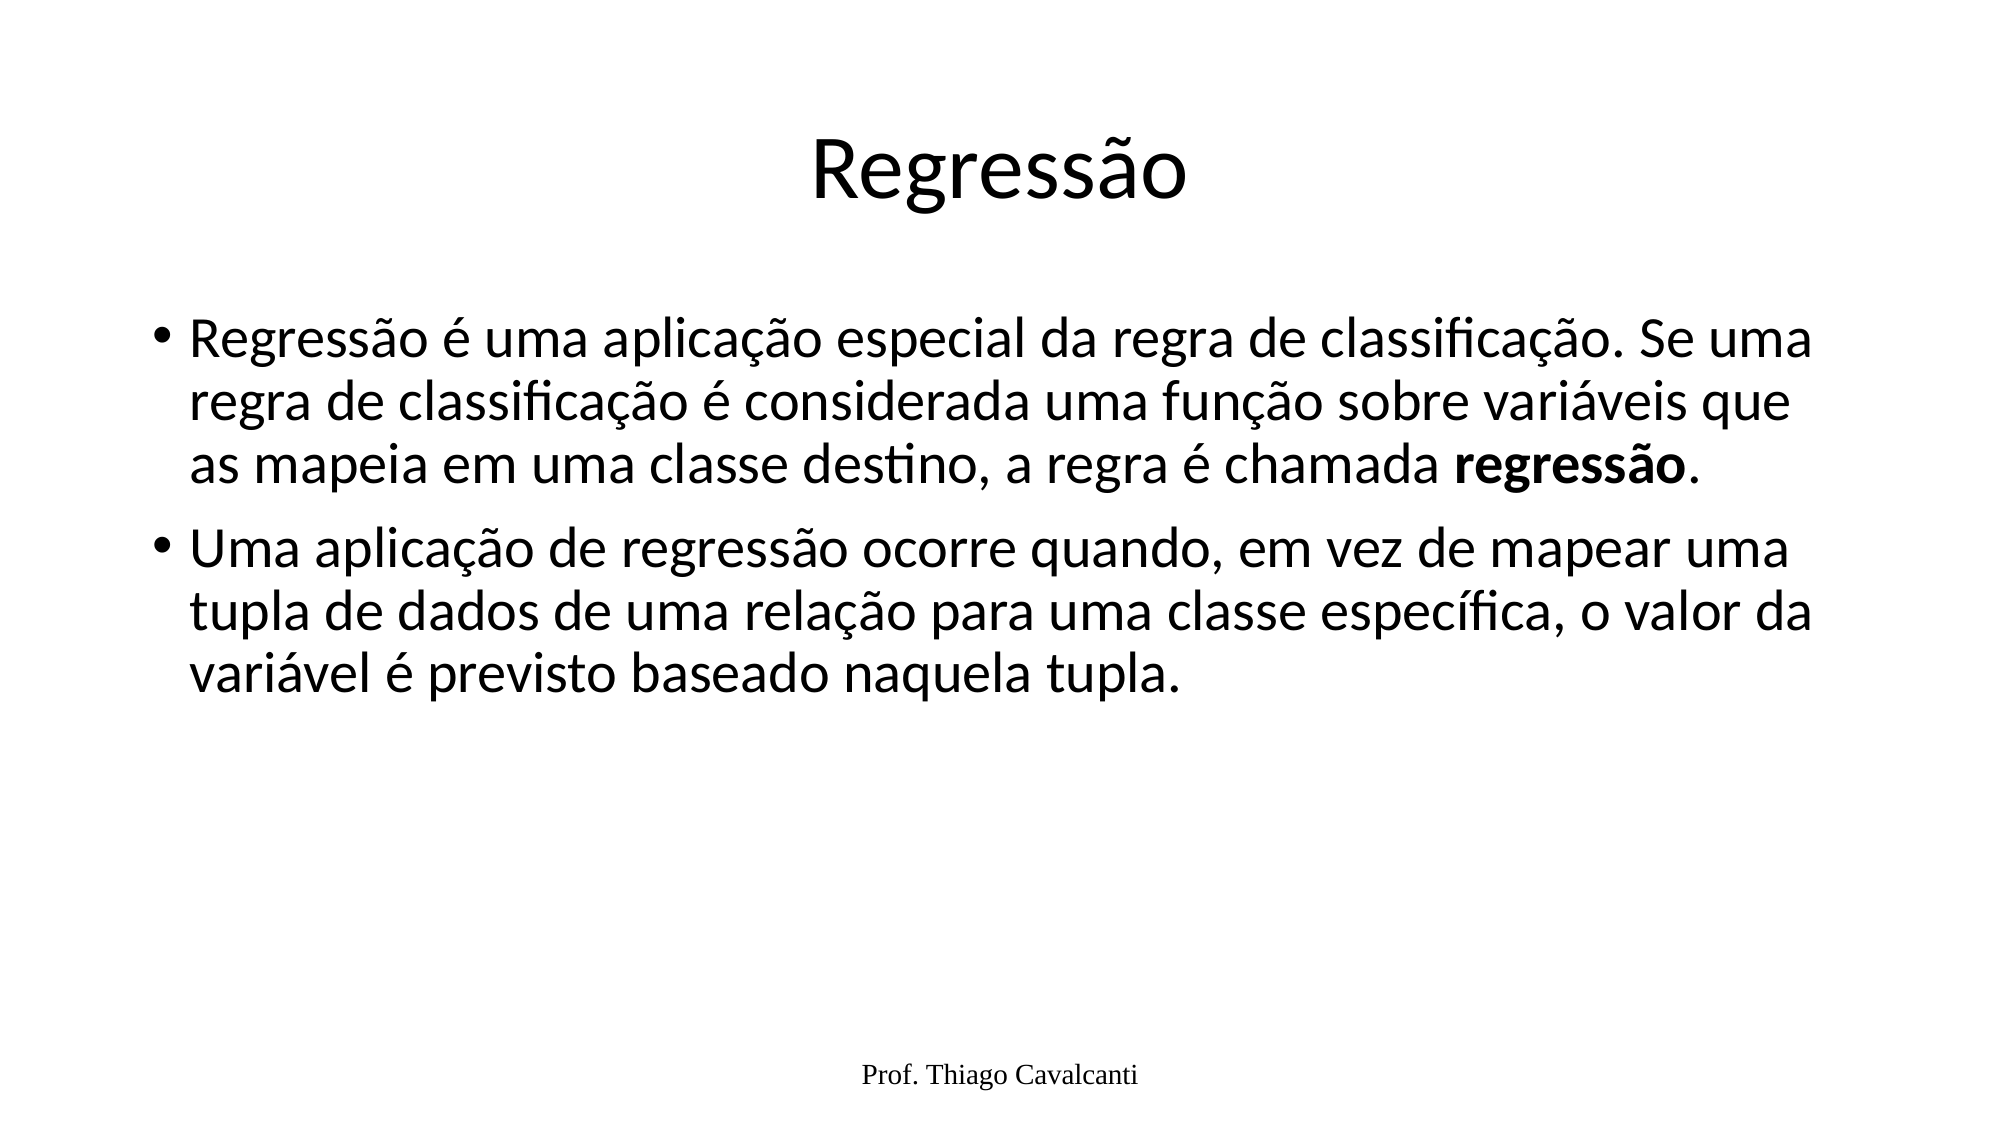

# Regressão
Regressão é uma aplicação especial da regra de classificação. Se uma regra de classificação é considerada uma função sobre variáveis que as mapeia em uma classe destino, a regra é chamada regressão.
Uma aplicação de regressão ocorre quando, em vez de mapear uma tupla de dados de uma relação para uma classe específica, o valor da variável é previsto baseado naquela tupla.
Prof. Thiago Cavalcanti